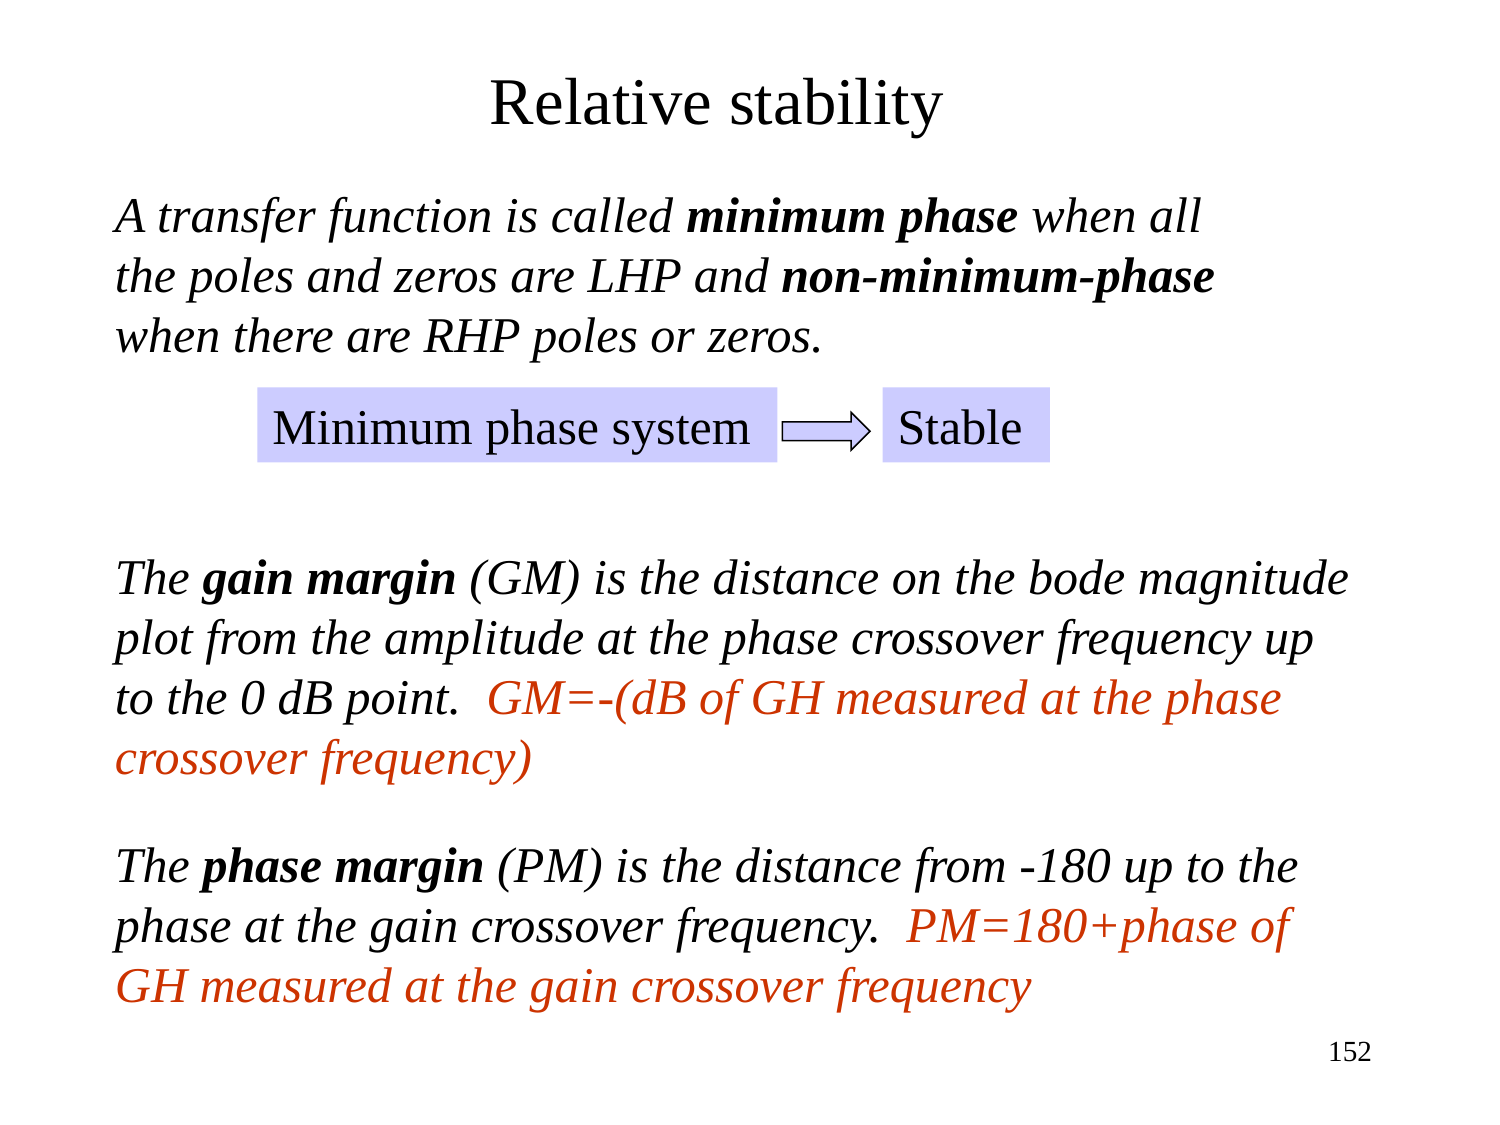

Relative stability
A transfer function is called minimum phase when all the poles and zeros are LHP and non-minimum-phase when there are RHP poles or zeros.
Minimum phase system
Stable

The gain margin (GM) is the distance on the bode magnitude plot from the amplitude at the phase crossover frequency up to the 0 dB point.  GM=-(dB of GH measured at the phase crossover frequency)
The phase margin (PM) is the distance from -180 up to the phase at the gain crossover frequency.  PM=180+phase of GH measured at the gain crossover frequency
152